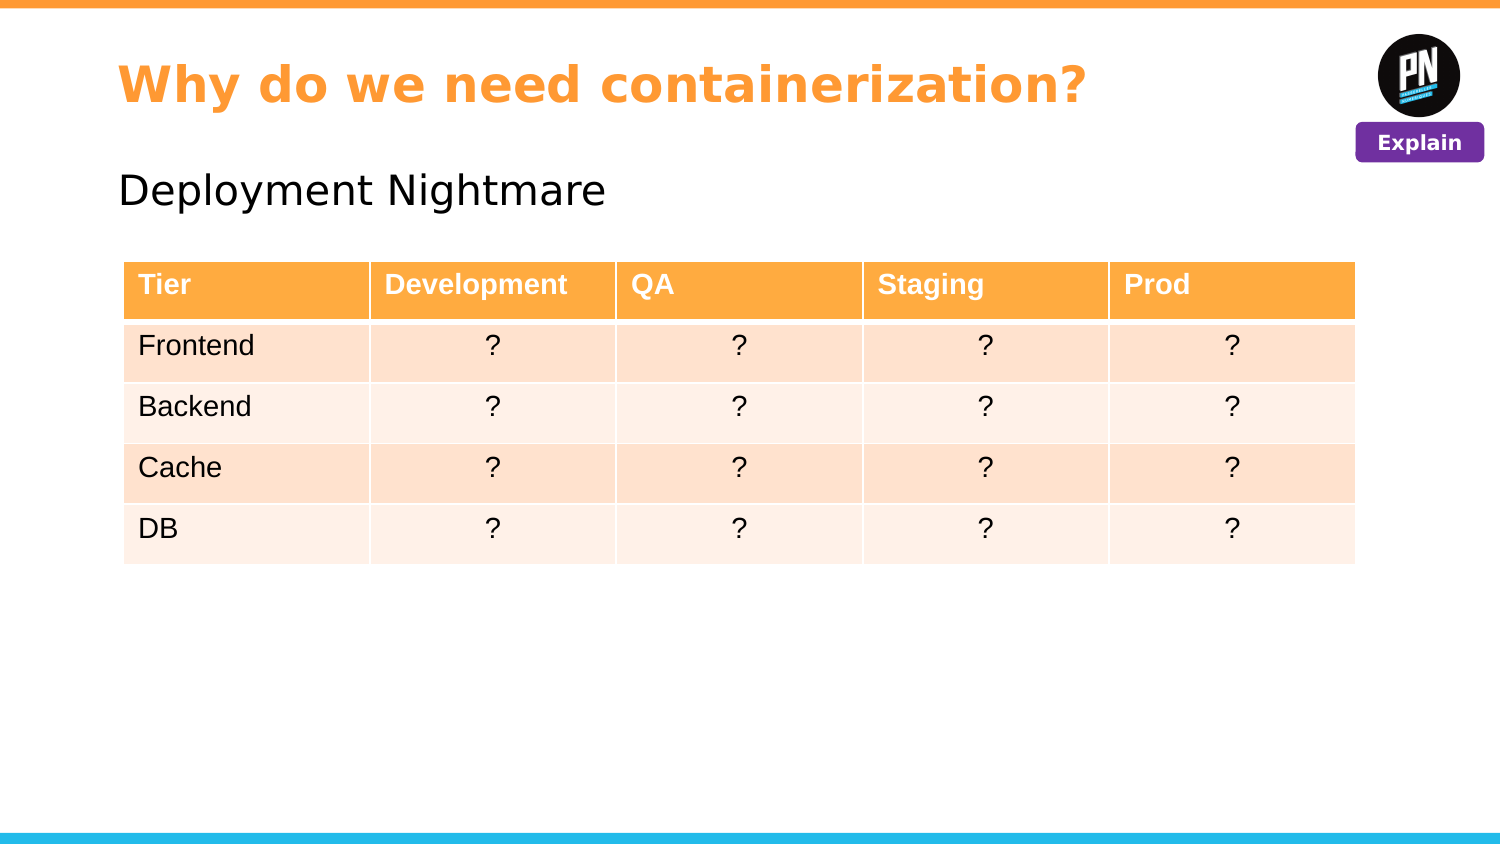

# Why do we need containerization?
Explain
Deployment Nightmare
| Tier | Development | QA | Staging | Prod |
| --- | --- | --- | --- | --- |
| Frontend | ? | ? | ? | ? |
| Backend | ? | ? | ? | ? |
| Cache | ? | ? | ? | ? |
| DB | ? | ? | ? | ? |